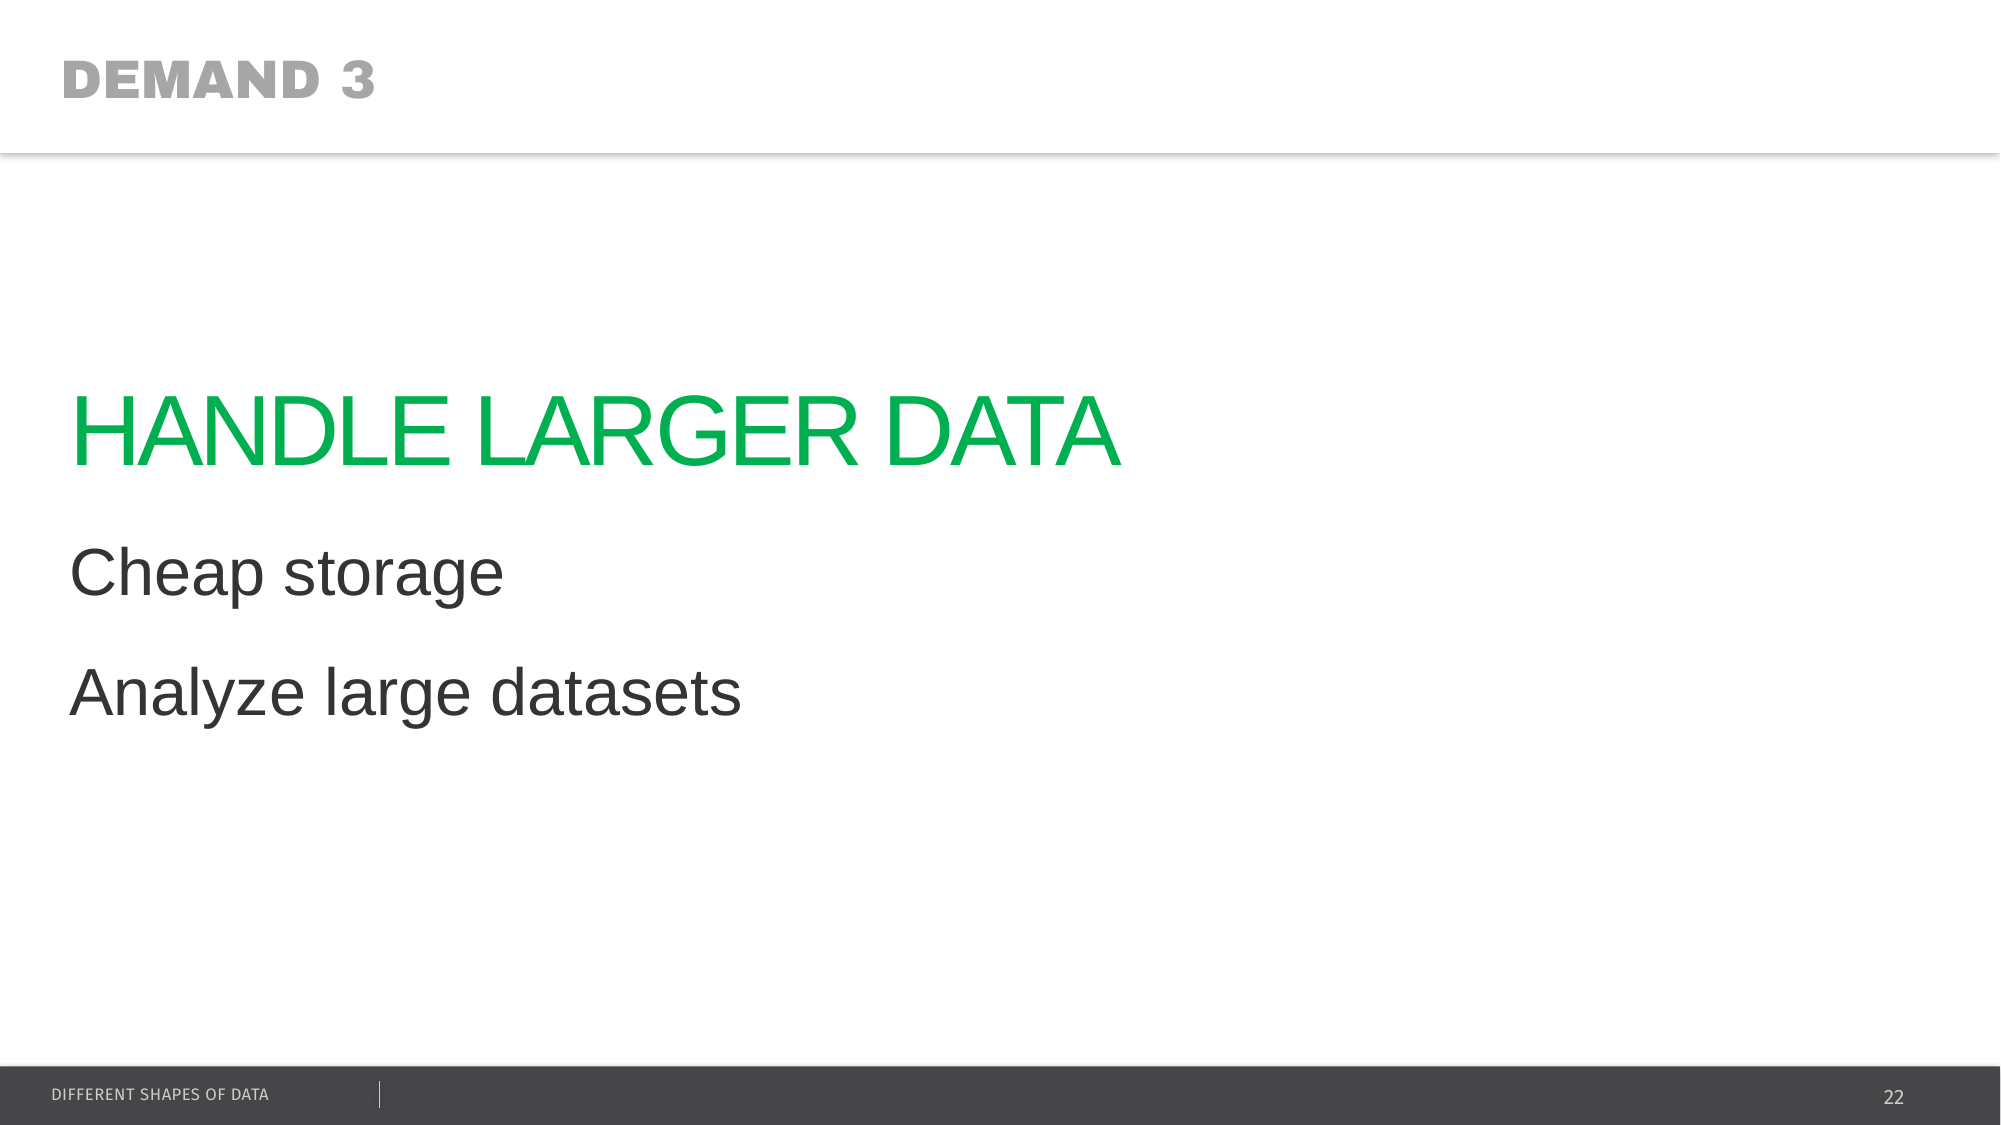

DEMAND 3
HANDLE LARGER DATA

Cheap storage
Analyze large datasets